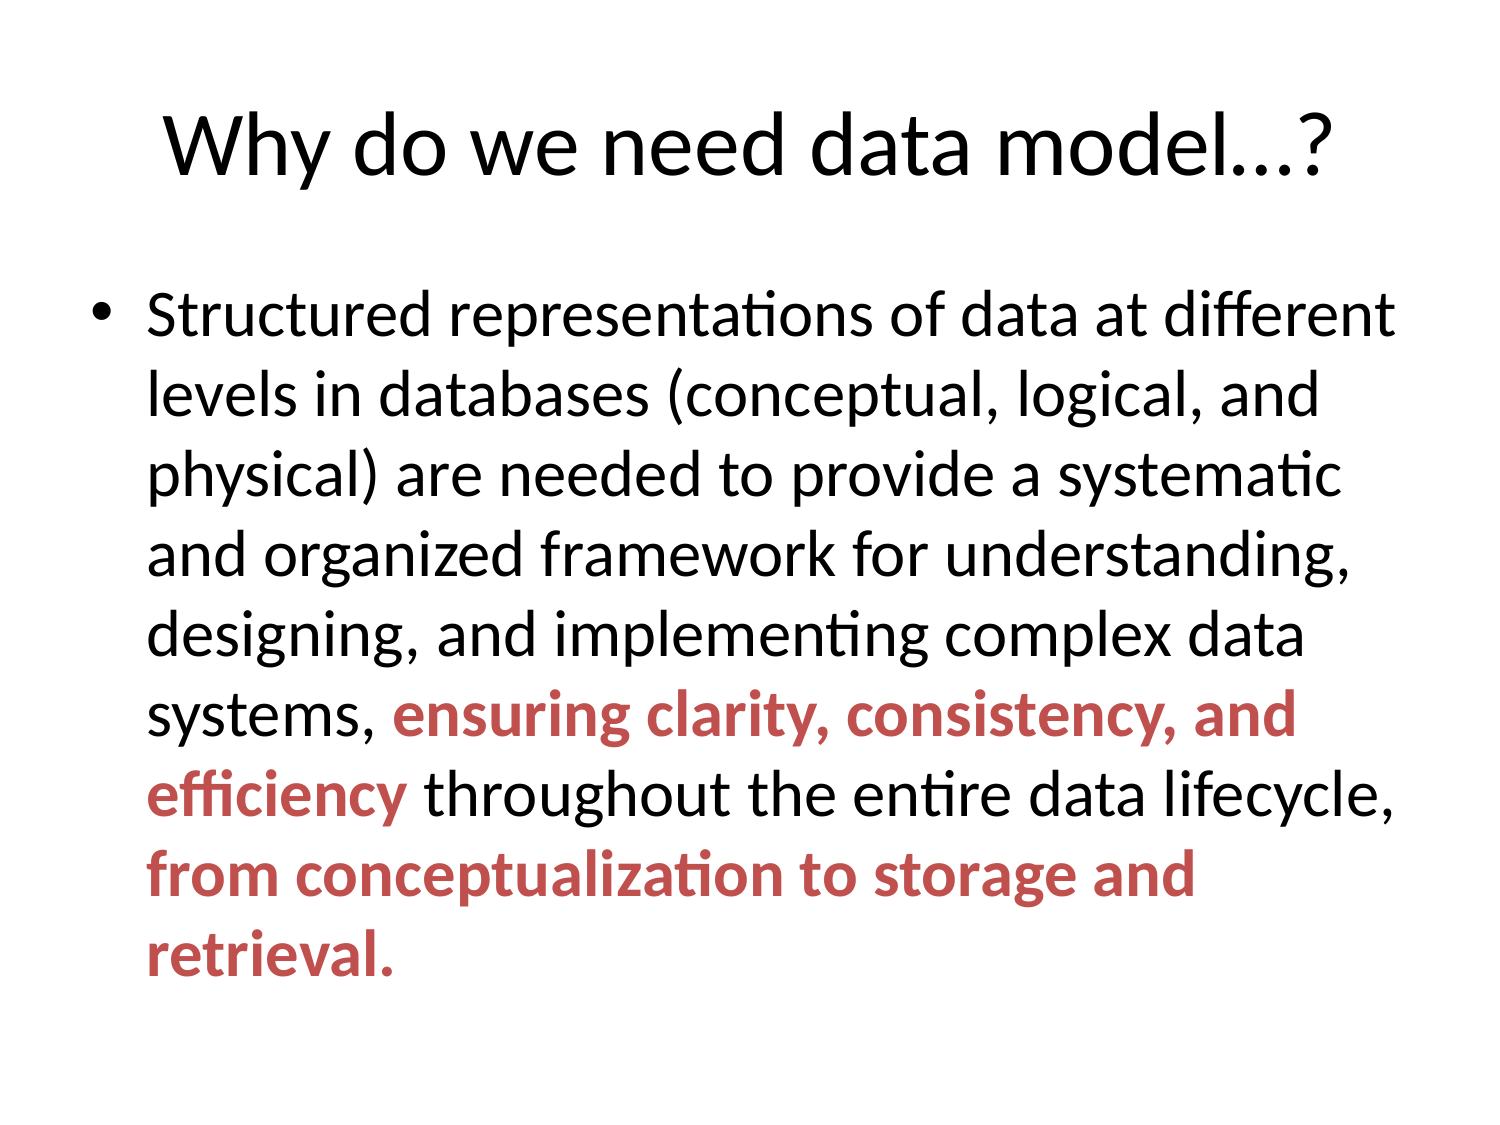

# Why do we need data model…?
Structured representations of data at different levels in databases (conceptual, logical, and physical) are needed to provide a systematic and organized framework for understanding, designing, and implementing complex data systems, ensuring clarity, consistency, and efficiency throughout the entire data lifecycle, from conceptualization to storage and retrieval.